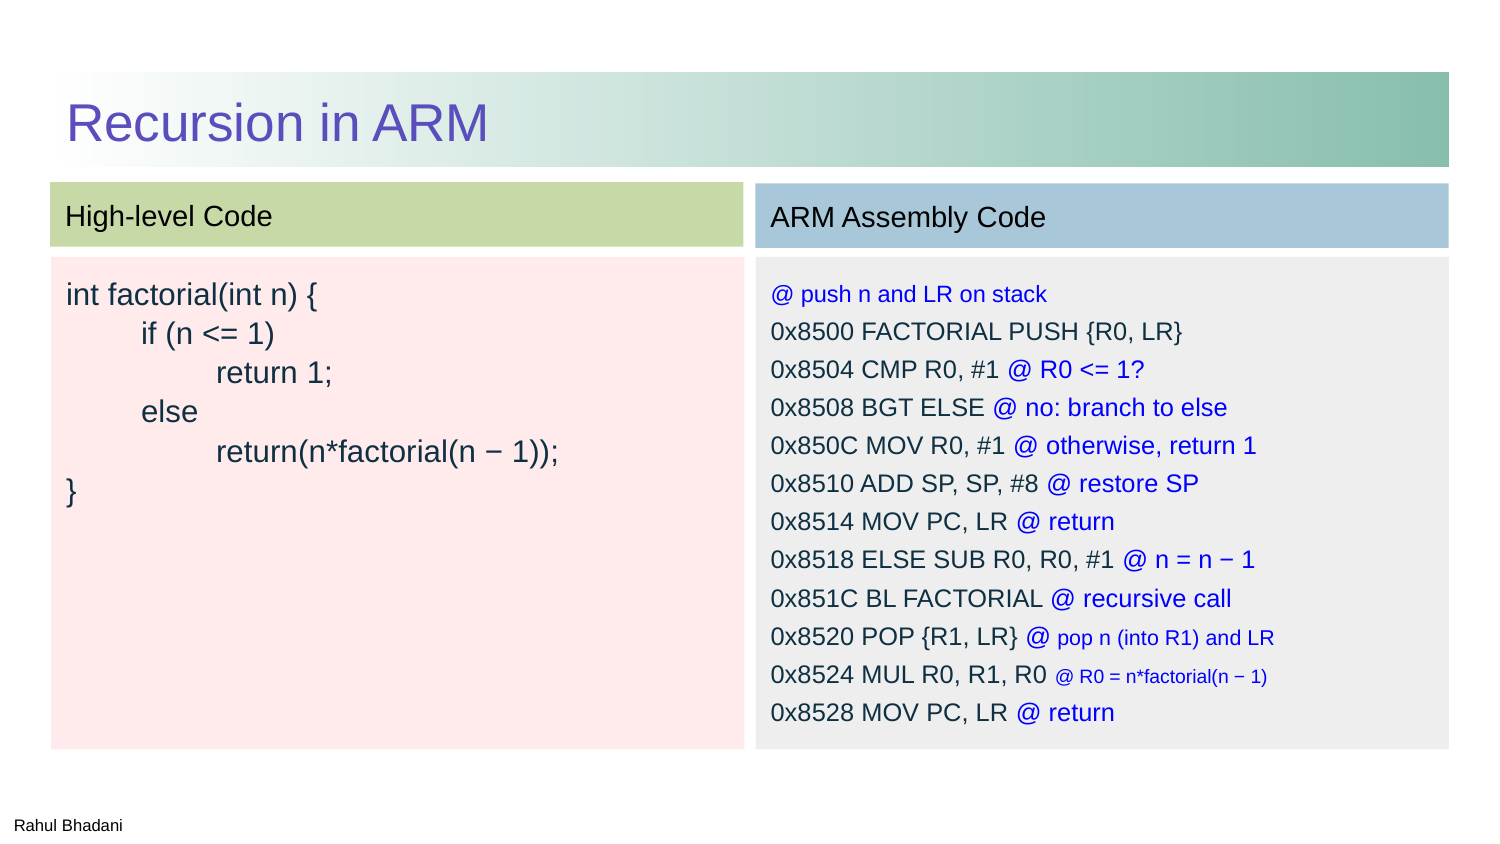

# Recursion in ARM
int factorial(int n) {
if (n <= 1)
return 1;
else
return(n*factorial(n − 1));
}
@ push n and LR on stack
0x8500 FACTORIAL PUSH {R0, LR}
0x8504 CMP R0, #1 @ R0 <= 1?
0x8508 BGT ELSE @ no: branch to else
0x850C MOV R0, #1 @ otherwise, return 1
0x8510 ADD SP, SP, #8 @ restore SP
0x8514 MOV PC, LR @ return
0x8518 ELSE SUB R0, R0, #1 @ n = n − 1
0x851C BL FACTORIAL @ recursive call
0x8520 POP {R1, LR} @ pop n (into R1) and LR
0x8524 MUL R0, R1, R0 @ R0 = n*factorial(n − 1)
0x8528 MOV PC, LR @ return